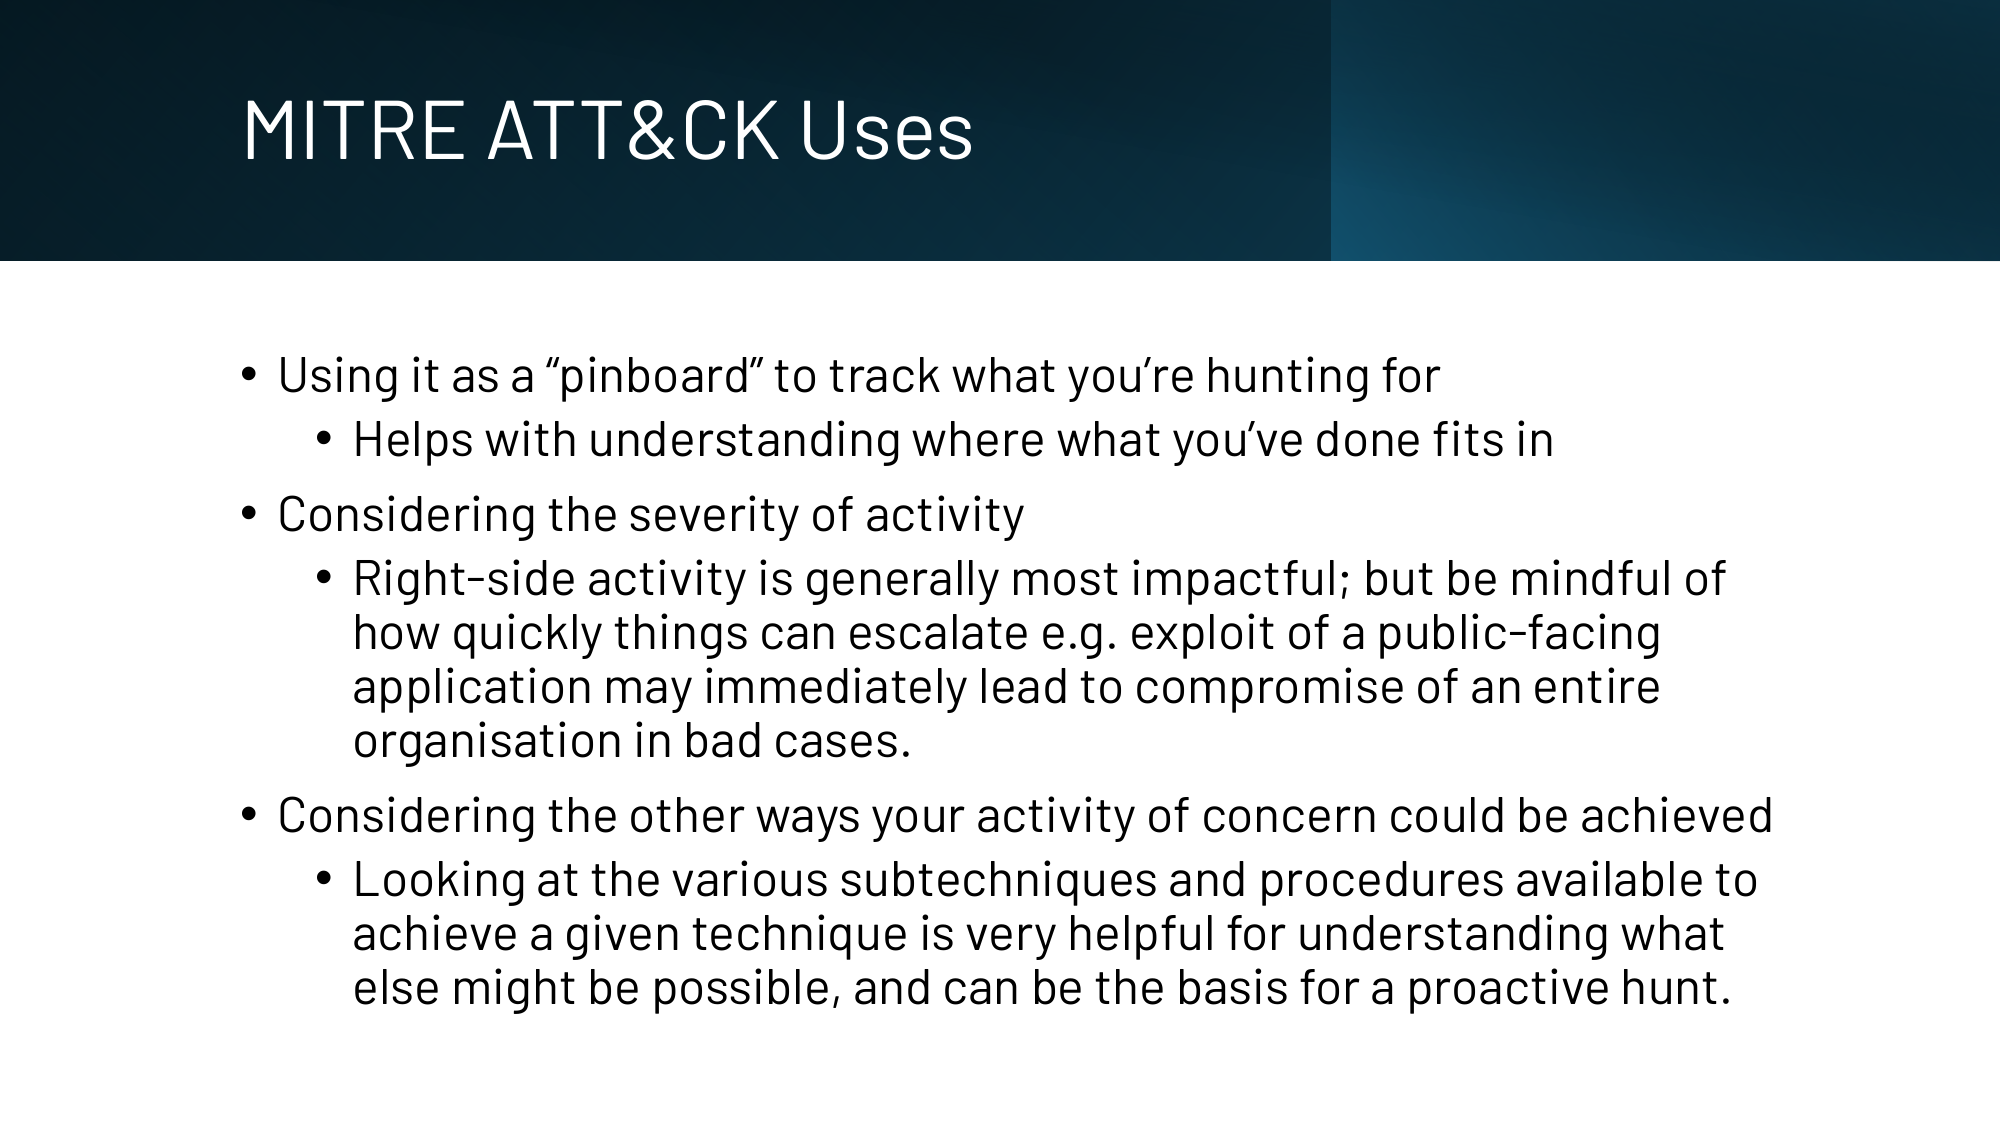

# MITRE ATT&CK Uses
Using it as a “pinboard” to track what you’re hunting for
Helps with understanding where what you’ve done fits in
Considering the severity of activity
Right-side activity is generally most impactful; but be mindful of how quickly things can escalate e.g. exploit of a public-facing application may immediately lead to compromise of an entire organisation in bad cases.
Considering the other ways your activity of concern could be achieved
Looking at the various subtechniques and procedures available to achieve a given technique is very helpful for understanding what else might be possible, and can be the basis for a proactive hunt.